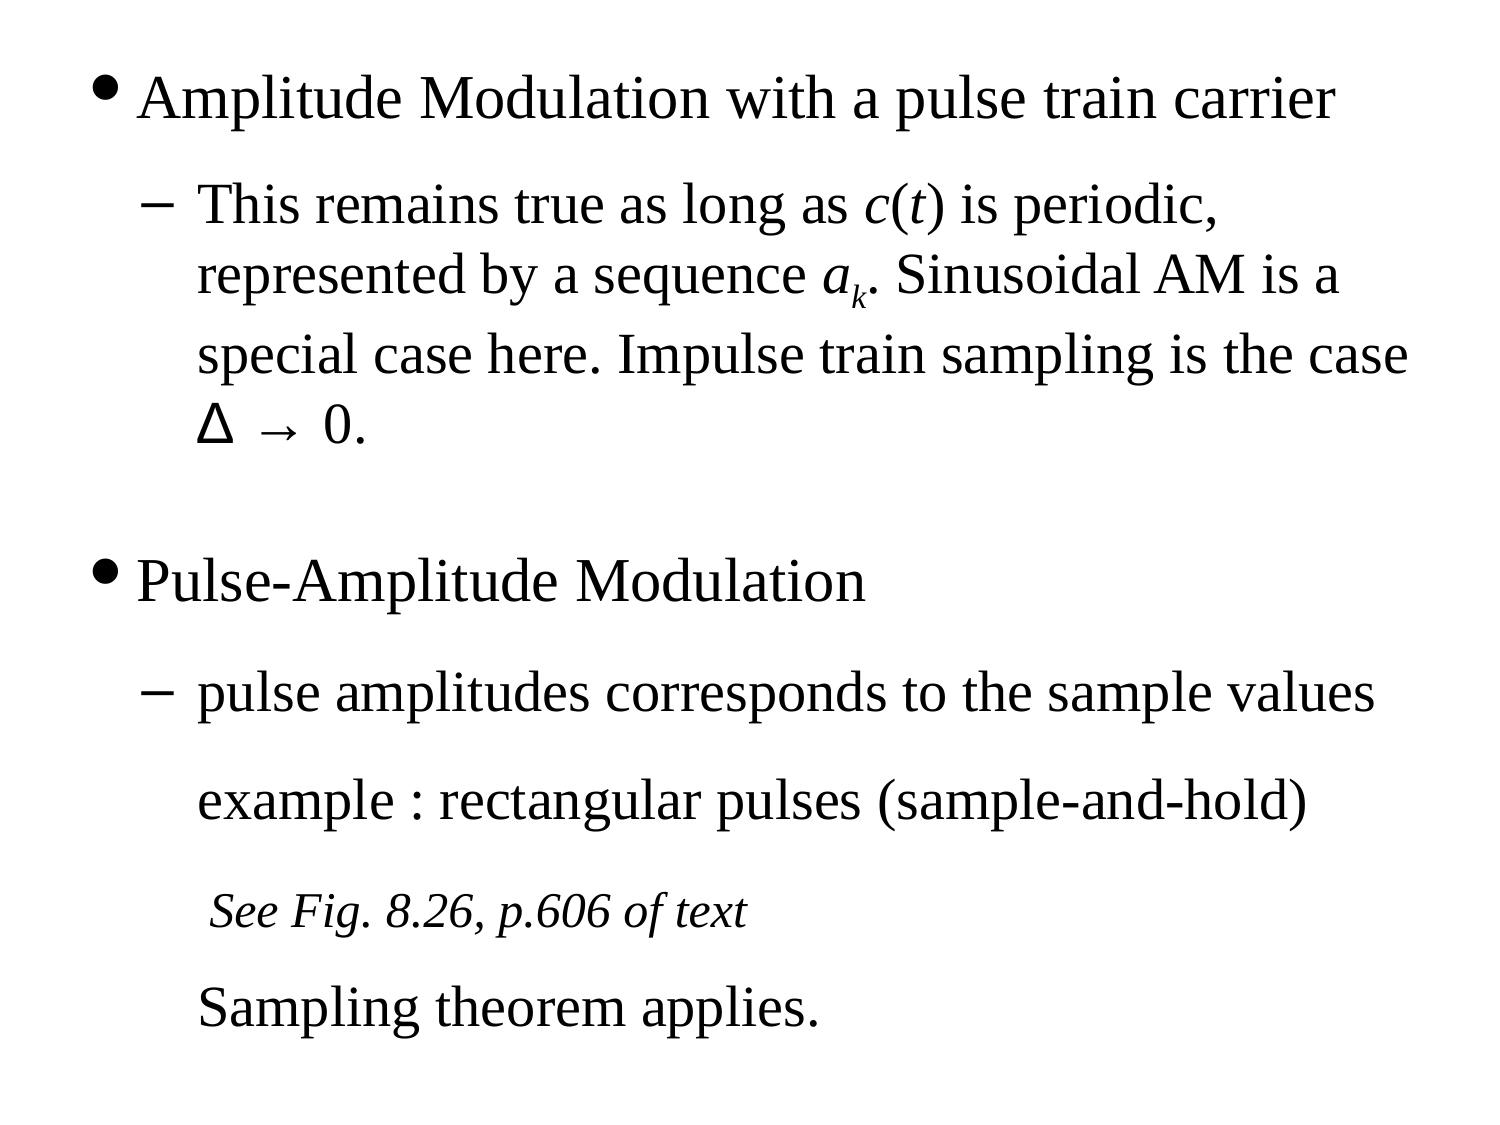

Amplitude Modulation with a pulse train carrier
This remains true as long as c(t) is periodic, represented by a sequence ak. Sinusoidal AM is a special case here. Impulse train sampling is the case  ∆ → 0.
Pulse-Amplitude Modulation
pulse amplitudes corresponds to the sample values
example : rectangular pulses (sample-and-hold)
See Fig. 8.26, p.606 of text
Sampling theorem applies.